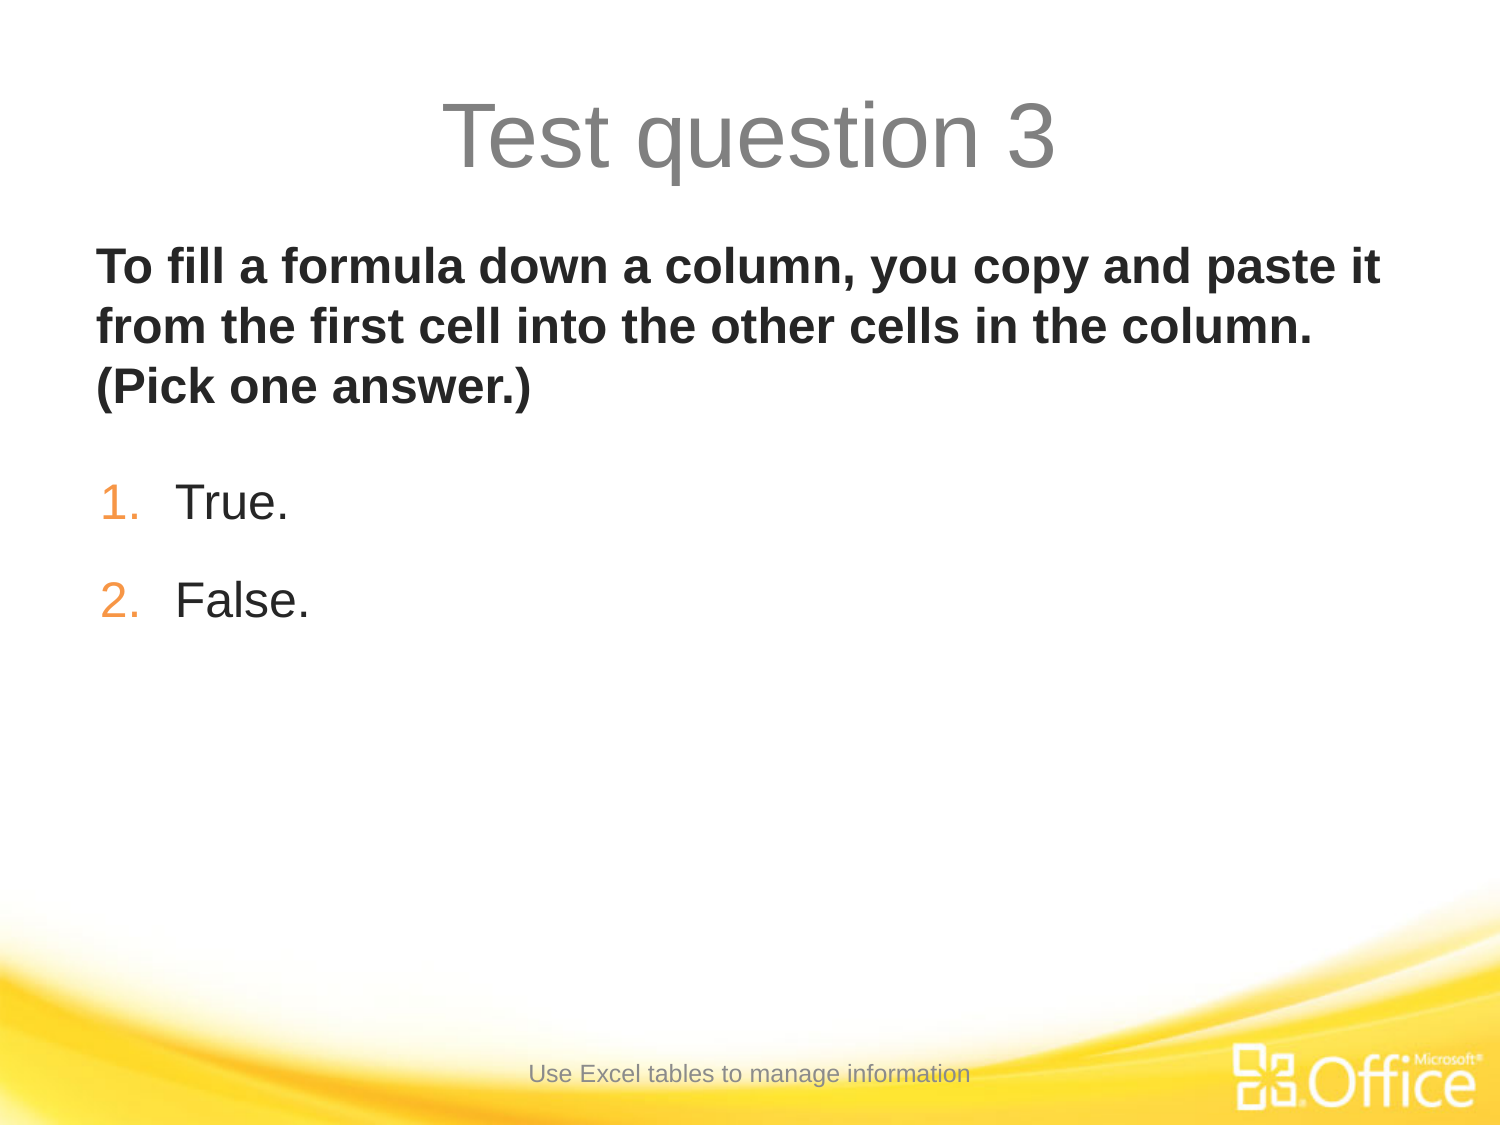

# Test question 3
To fill a formula down a column, you copy and paste it from the first cell into the other cells in the column. (Pick one answer.)
True.
False.
Use Excel tables to manage information